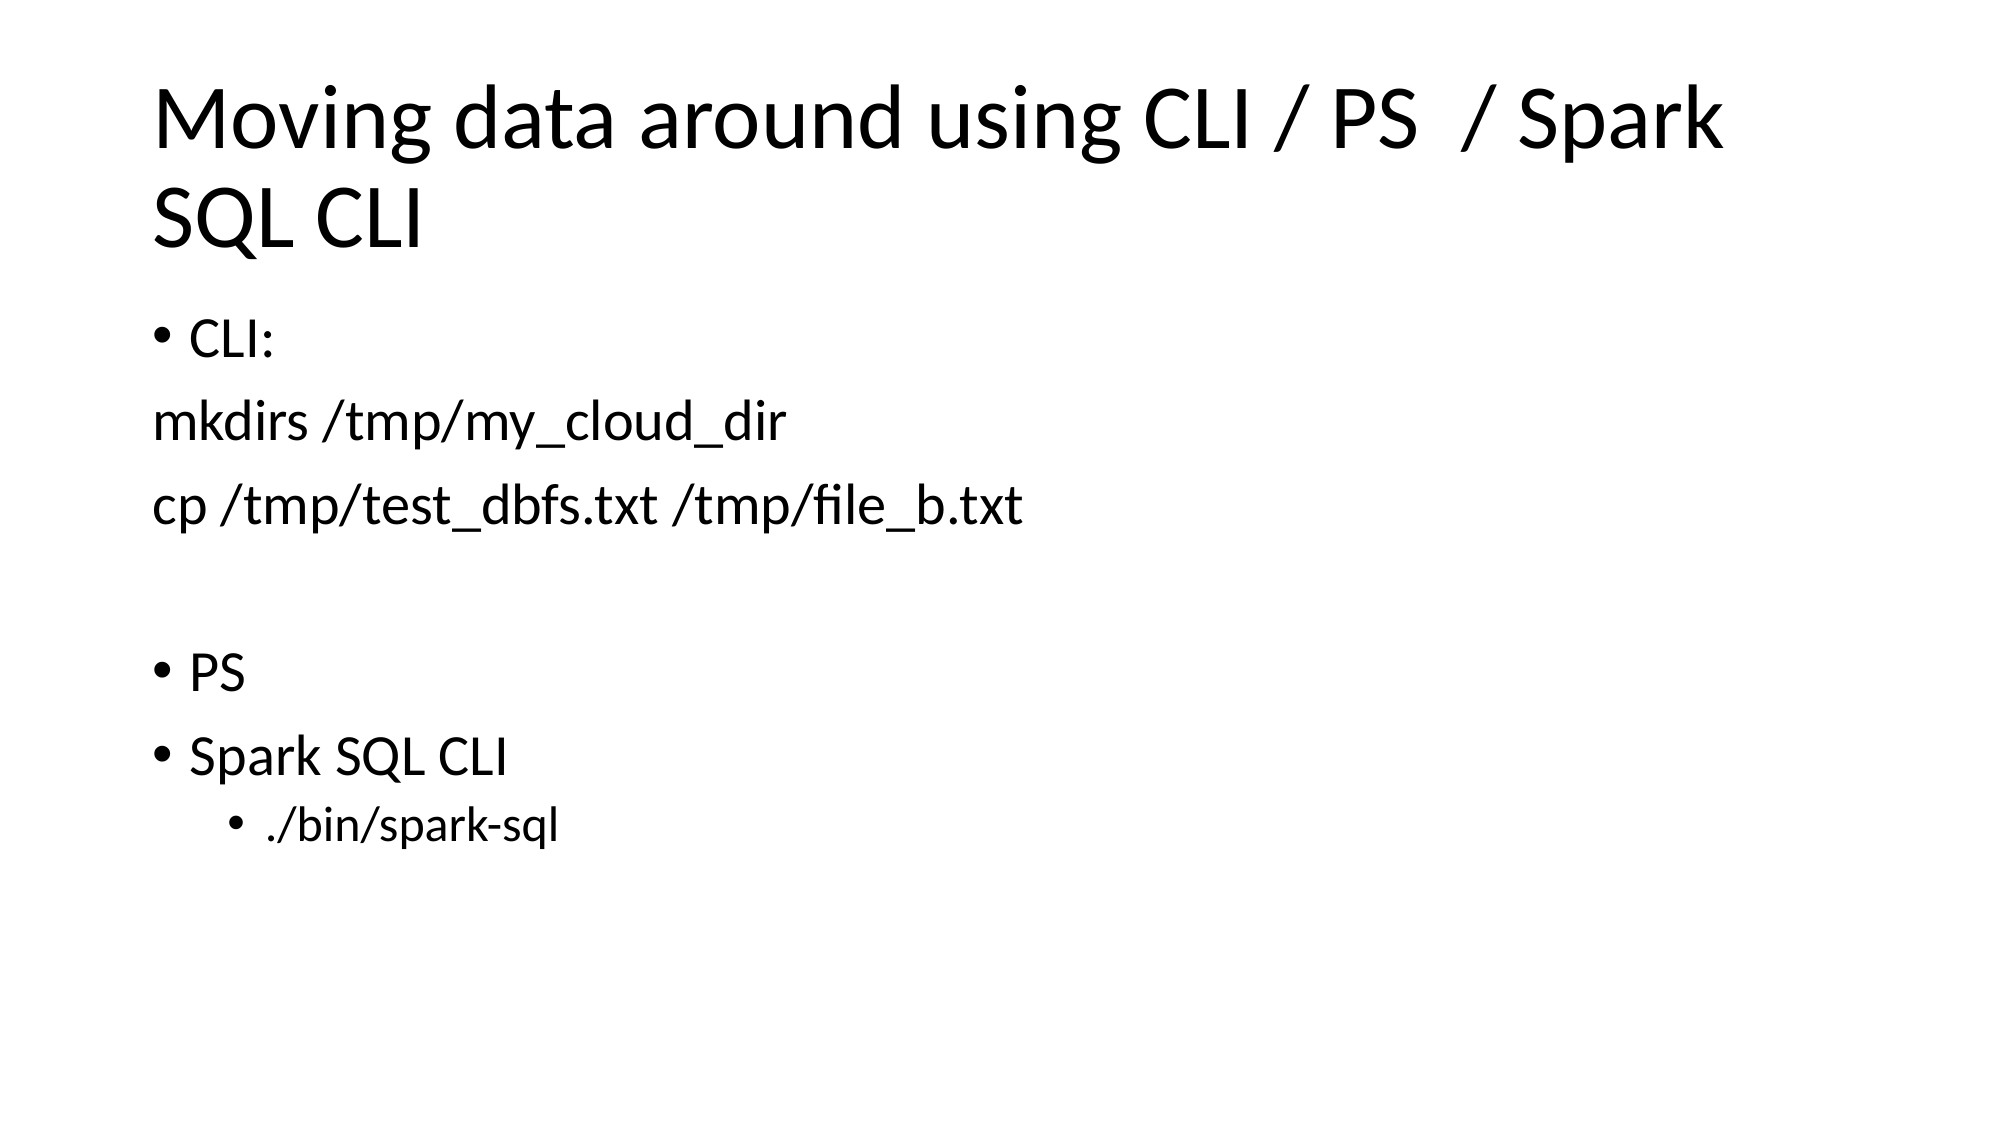

# Moving data around using CLI / PS  / Spark SQL CLI
CLI:
mkdirs /tmp/my_cloud_dir
cp /tmp/test_dbfs.txt /tmp/file_b.txt

PS
Spark SQL CLI
./bin/spark-sql